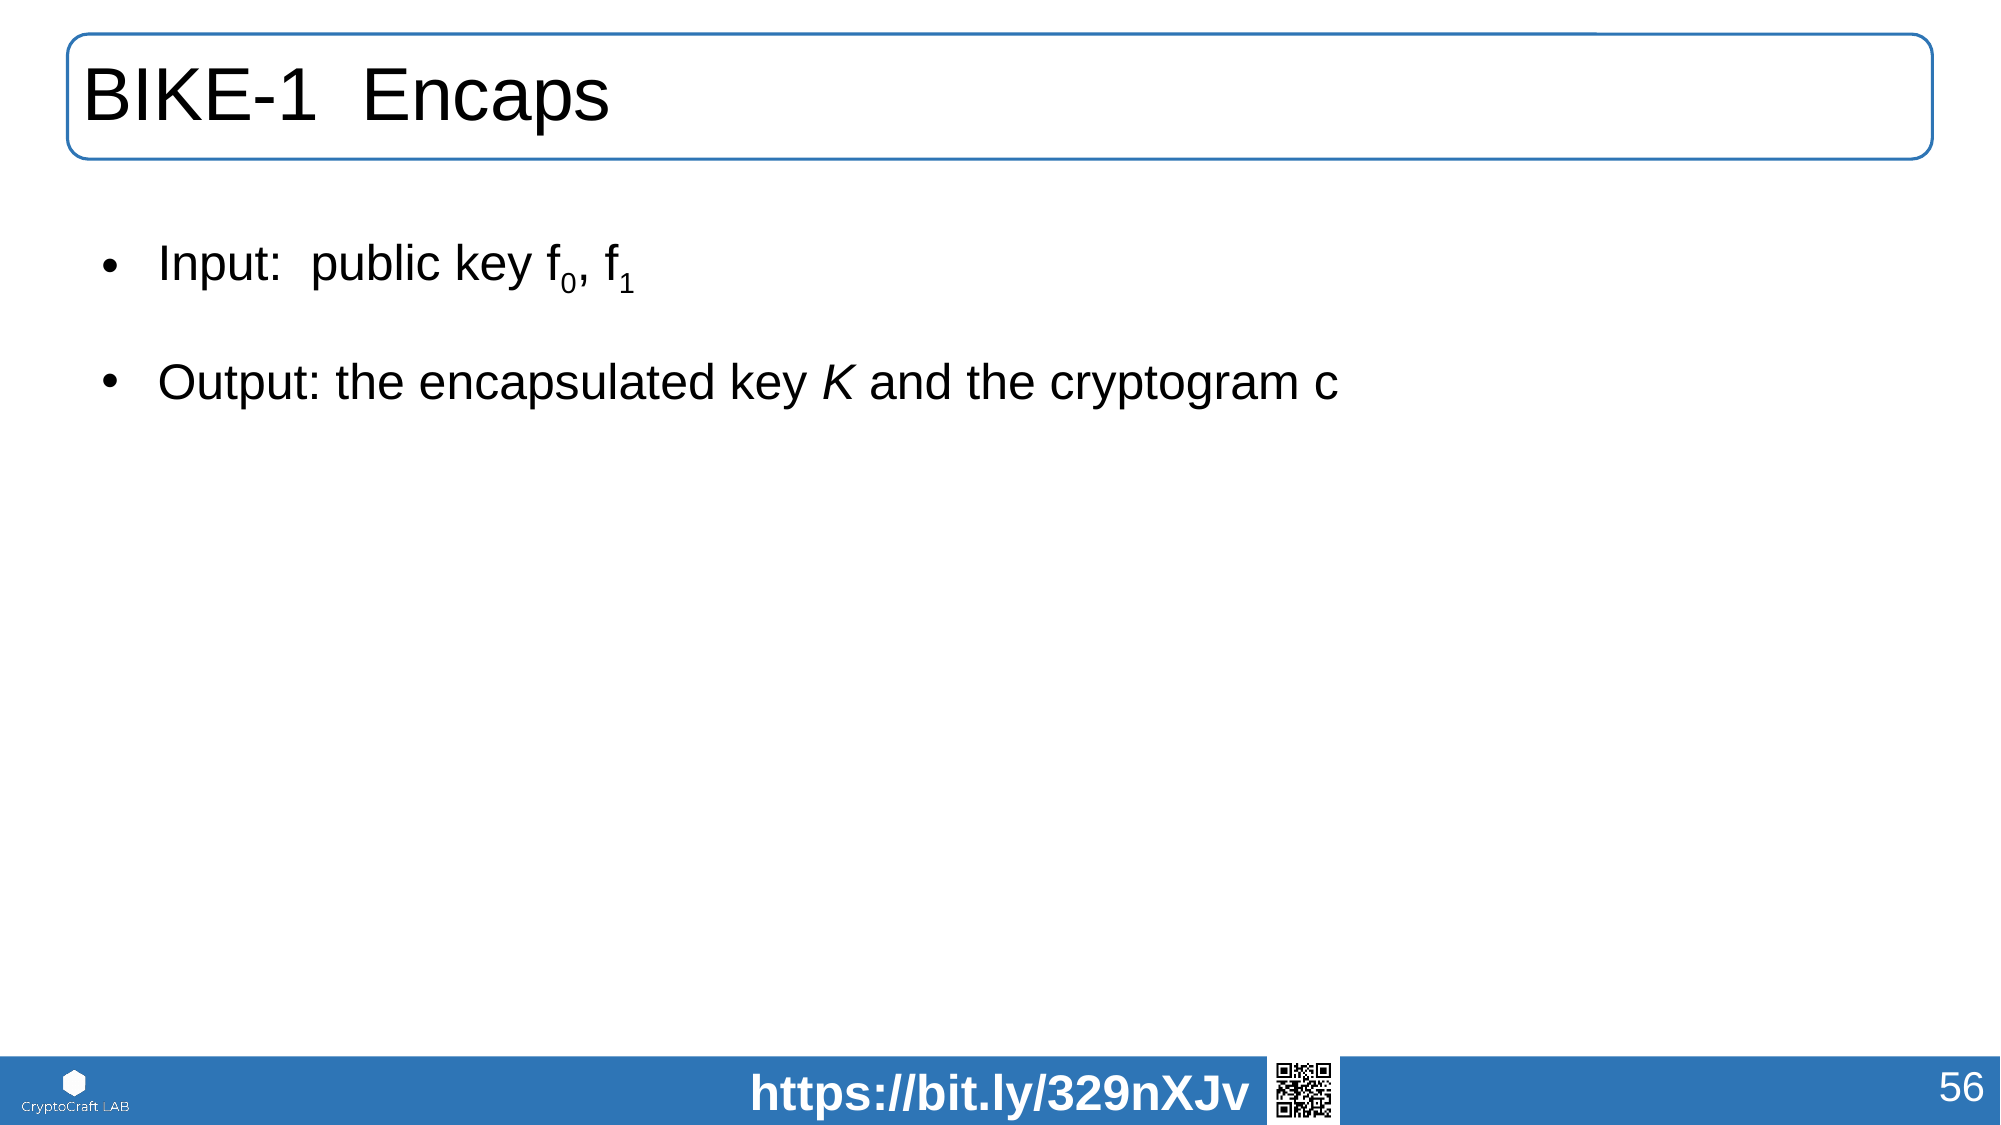

# BIKE-1  Encaps
Input:  public key f0, f1
Output: the encapsulated key K and the cryptogram c